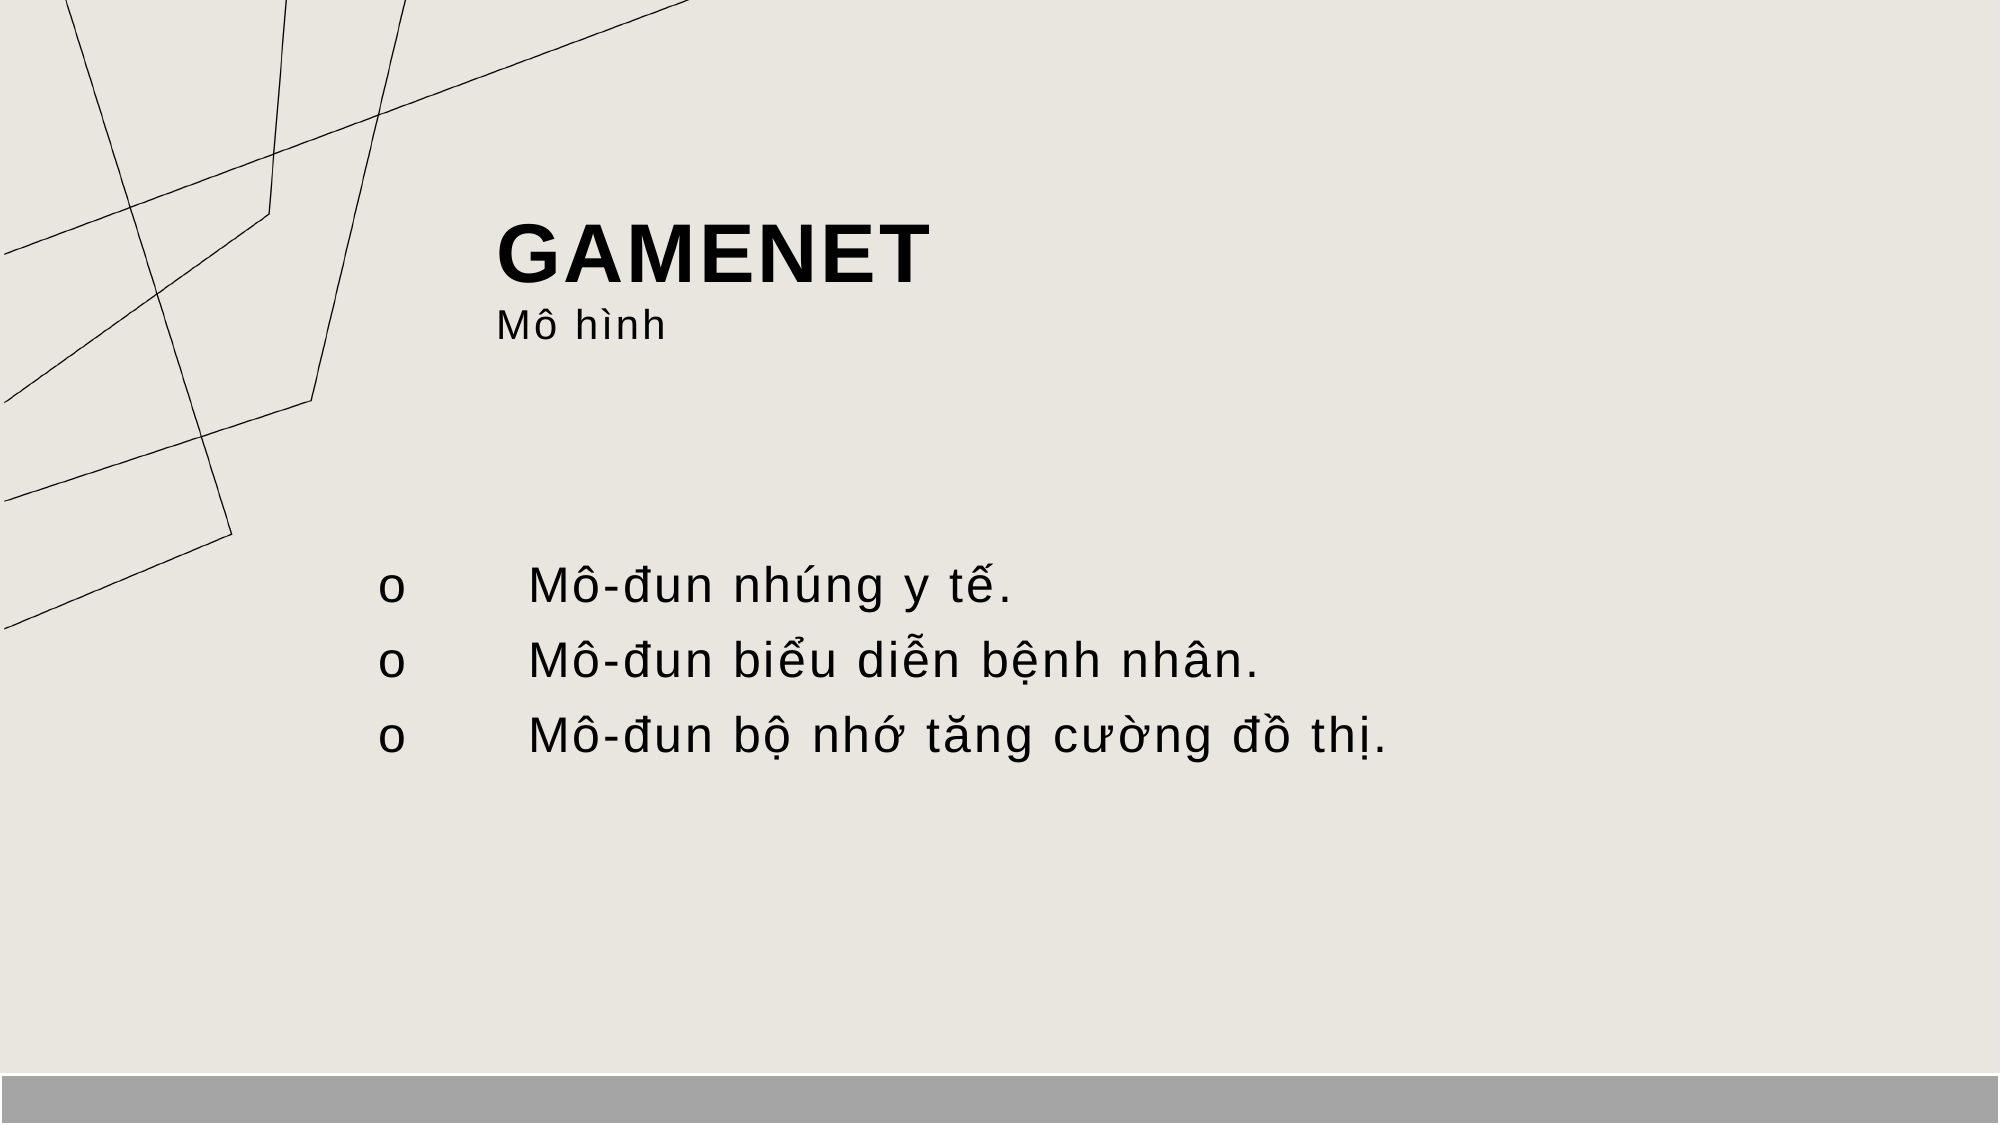

# GAMENet
Mô hình

o	Mô-đun nhúng y tế.
o	Mô-đun biểu diễn bệnh nhân.
o	Mô-đun bộ nhớ tăng cường đồ thị.